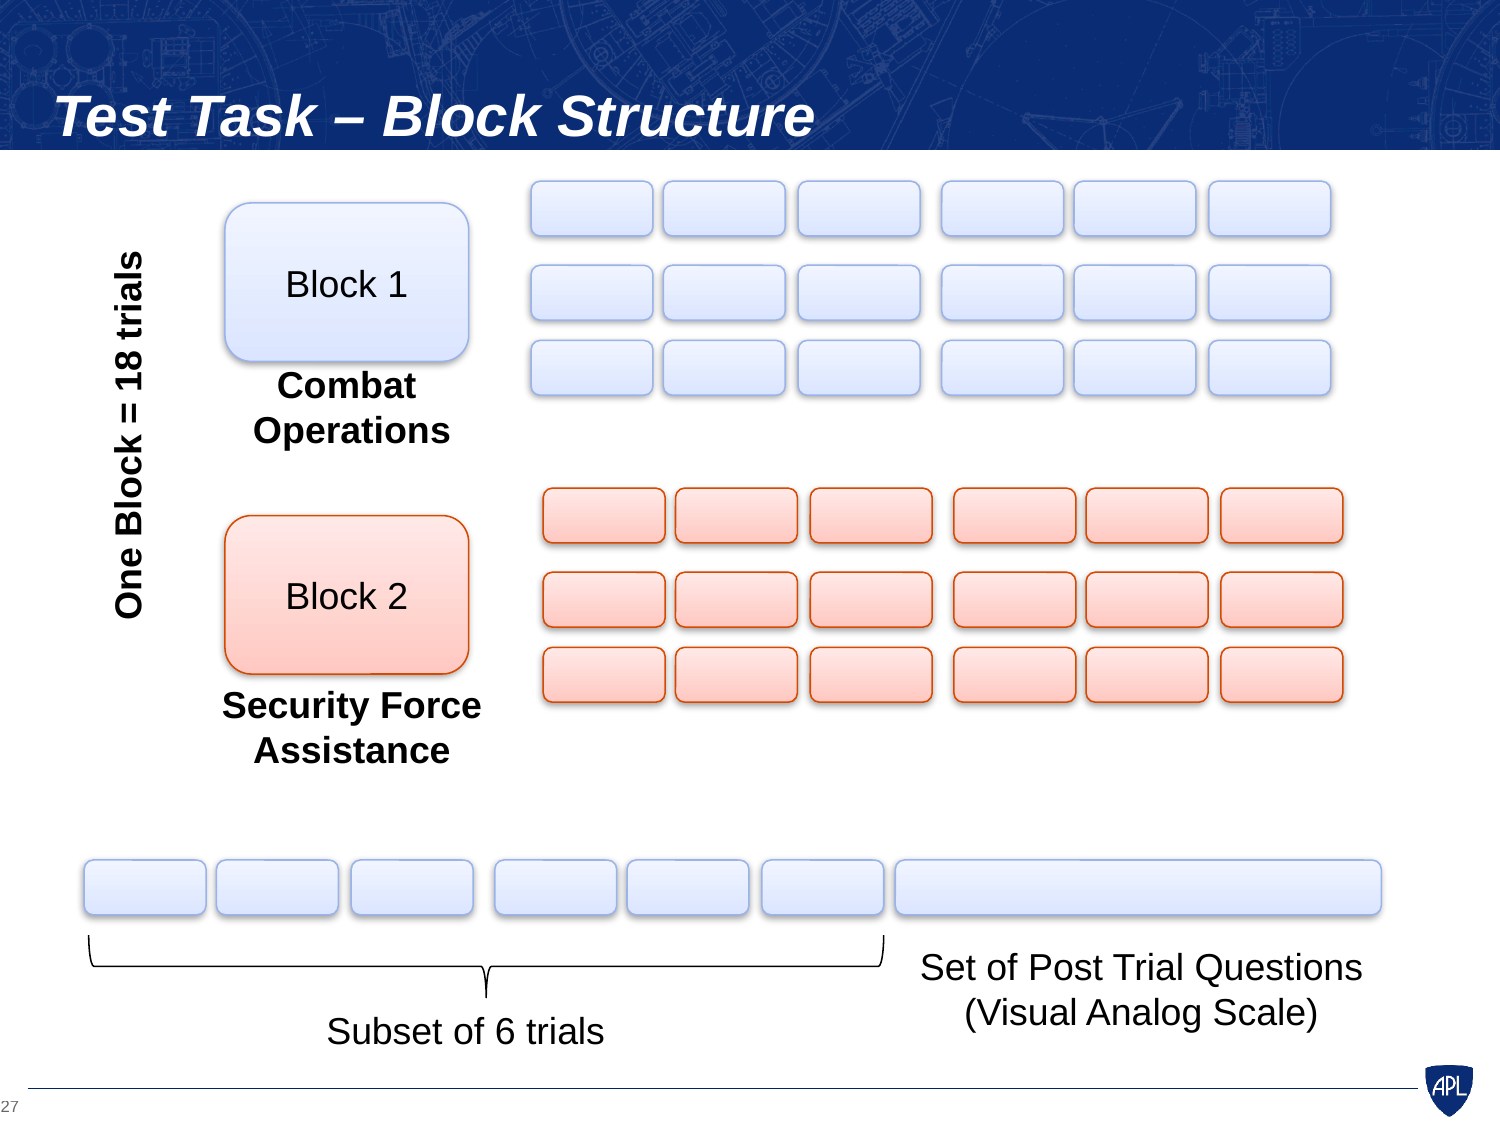

# Test Task – Block Structure

Block 1

Combat
Operations
One Block = 18 trials

Block 2

Security Force Assistance

Set of Post Trial Questions
(Visual Analog Scale)
Subset of 6 trials